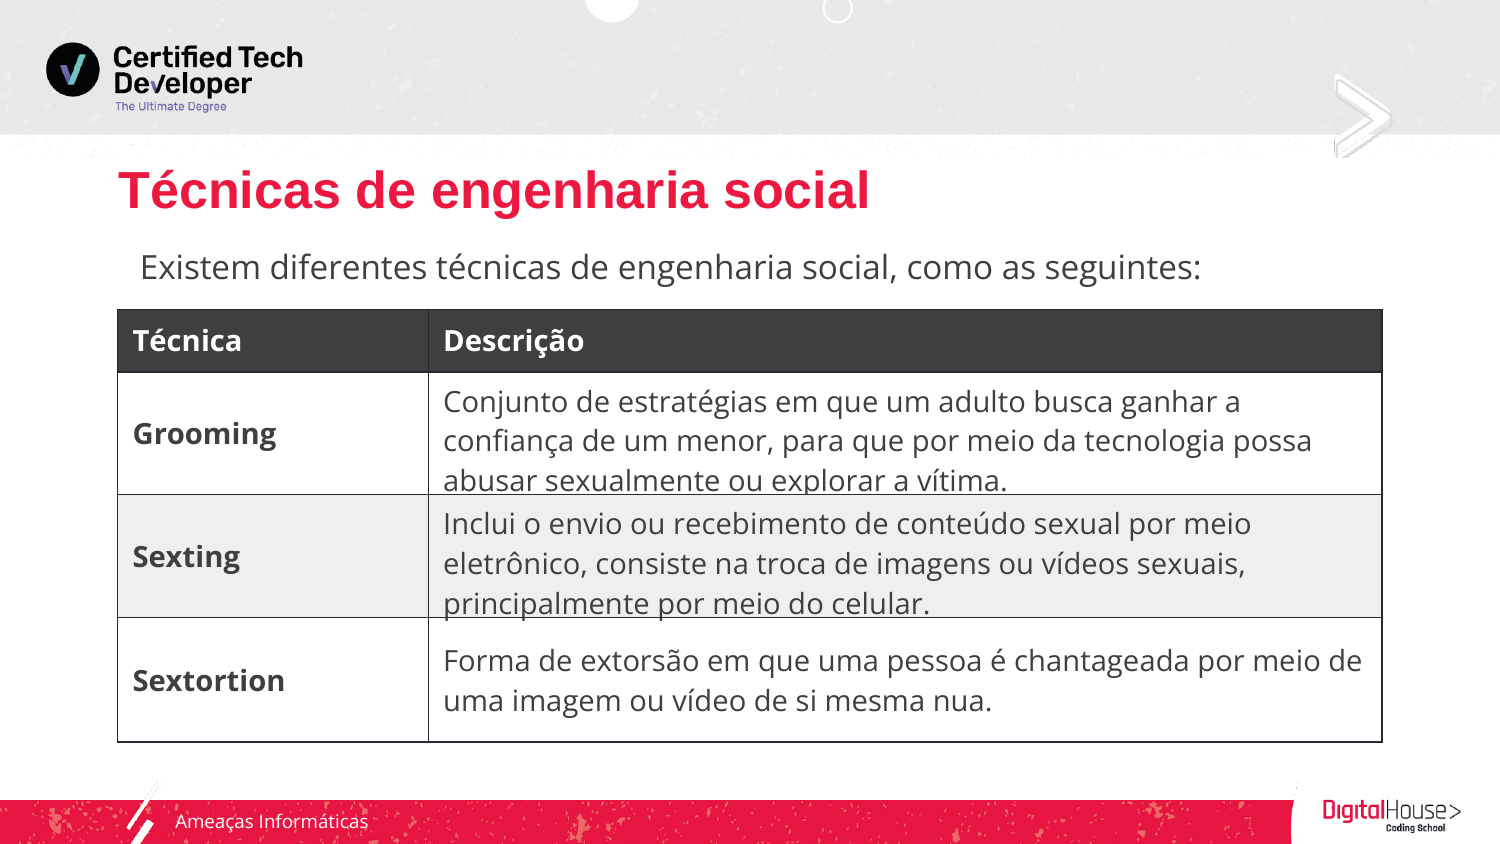

# Técnicas de engenharia social
Existem diferentes técnicas de engenharia social, como as seguintes:
| Técnica | Descrição |
| --- | --- |
| Grooming | Conjunto de estratégias em que um adulto busca ganhar a confiança de um menor, para que por meio da tecnologia possa abusar sexualmente ou explorar a vítima. |
| Sexting | Inclui o envio ou recebimento de conteúdo sexual por meio eletrônico, consiste na troca de imagens ou vídeos sexuais, principalmente por meio do celular. |
| Sextortion | Forma de extorsão em que uma pessoa é chantageada por meio de uma imagem ou vídeo de si mesma nua. |